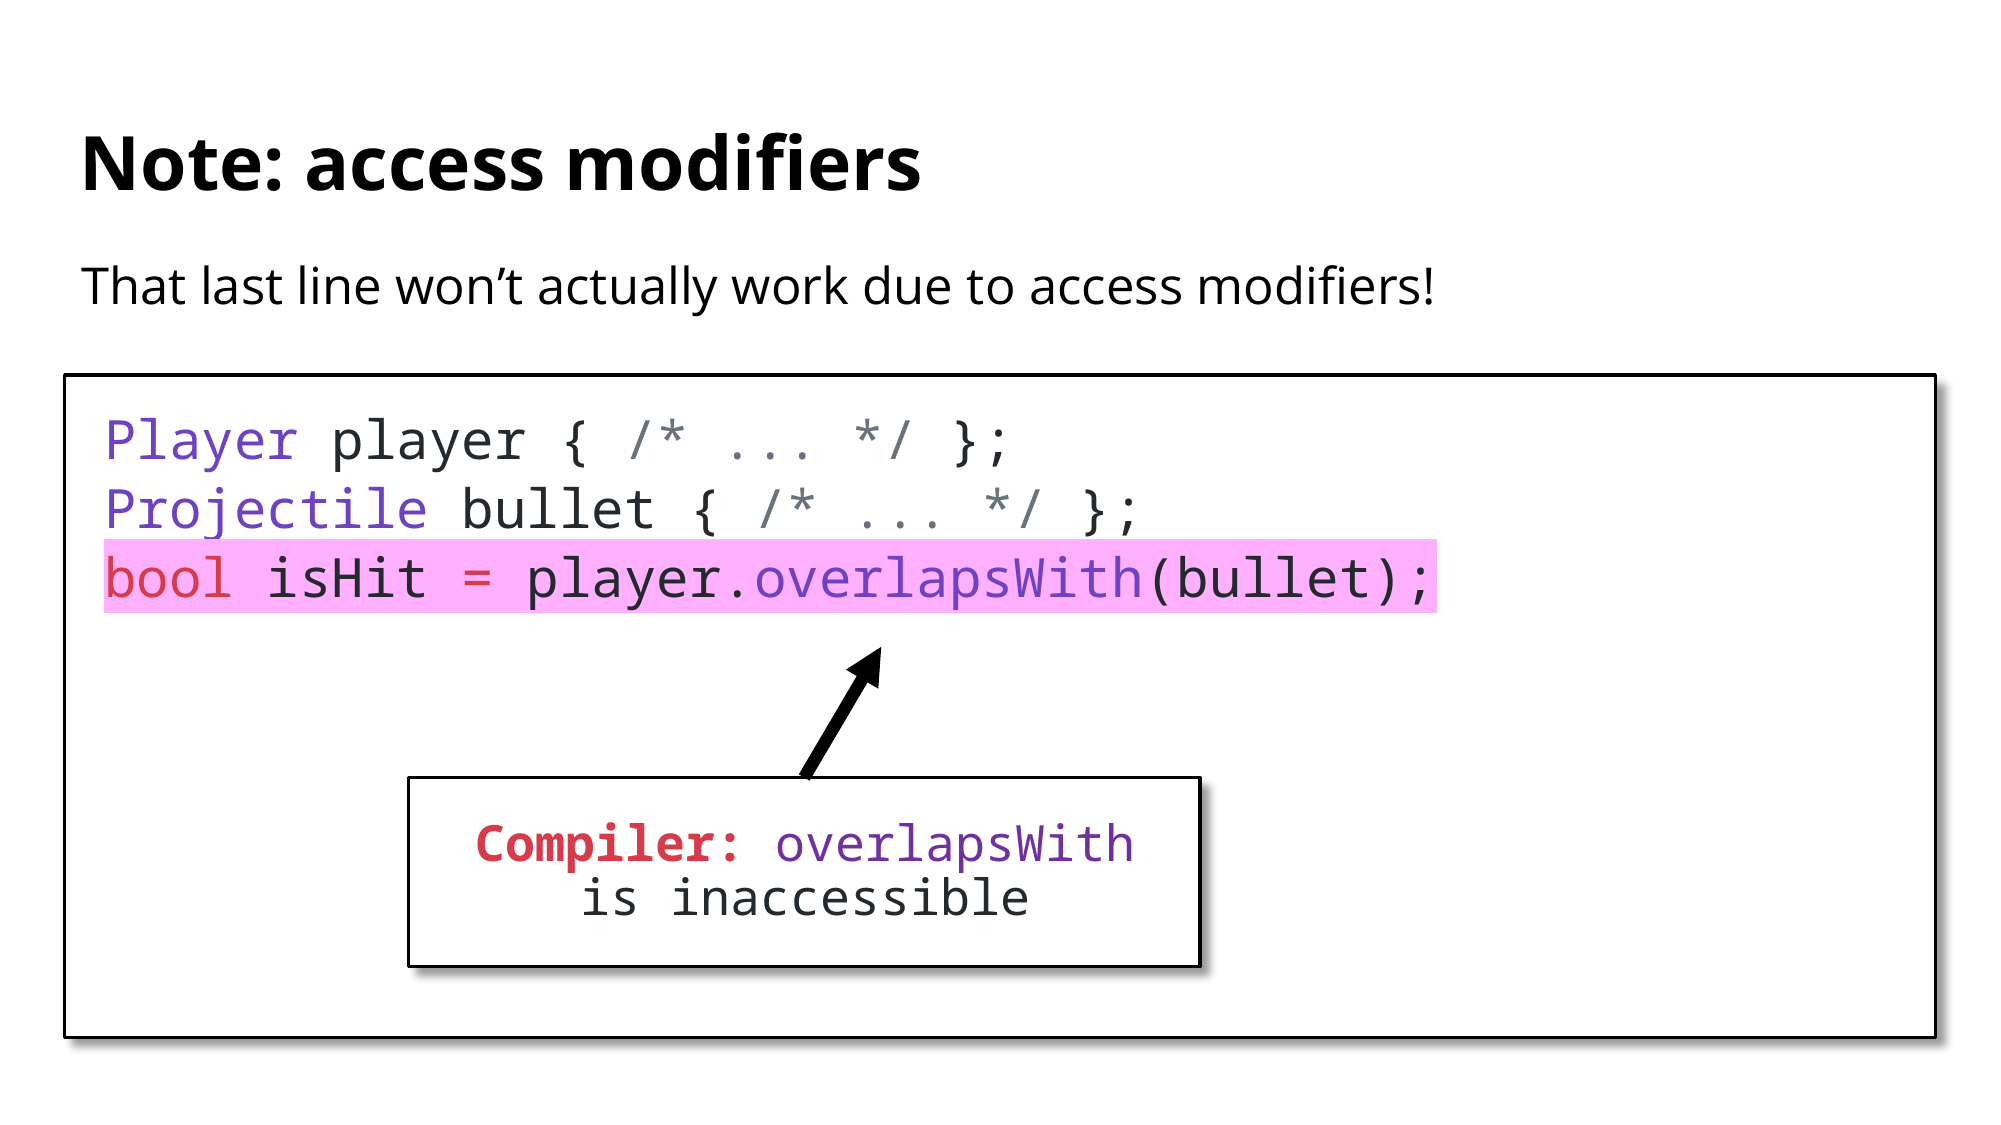

# Note: access modifiers
That last line won’t actually work due to access modifiers!
Player player { /* ... */ };
Projectile bullet { /* ... */ };
bool isHit = player.overlapsWith(bullet);
Compiler: overlapsWith is inaccessible